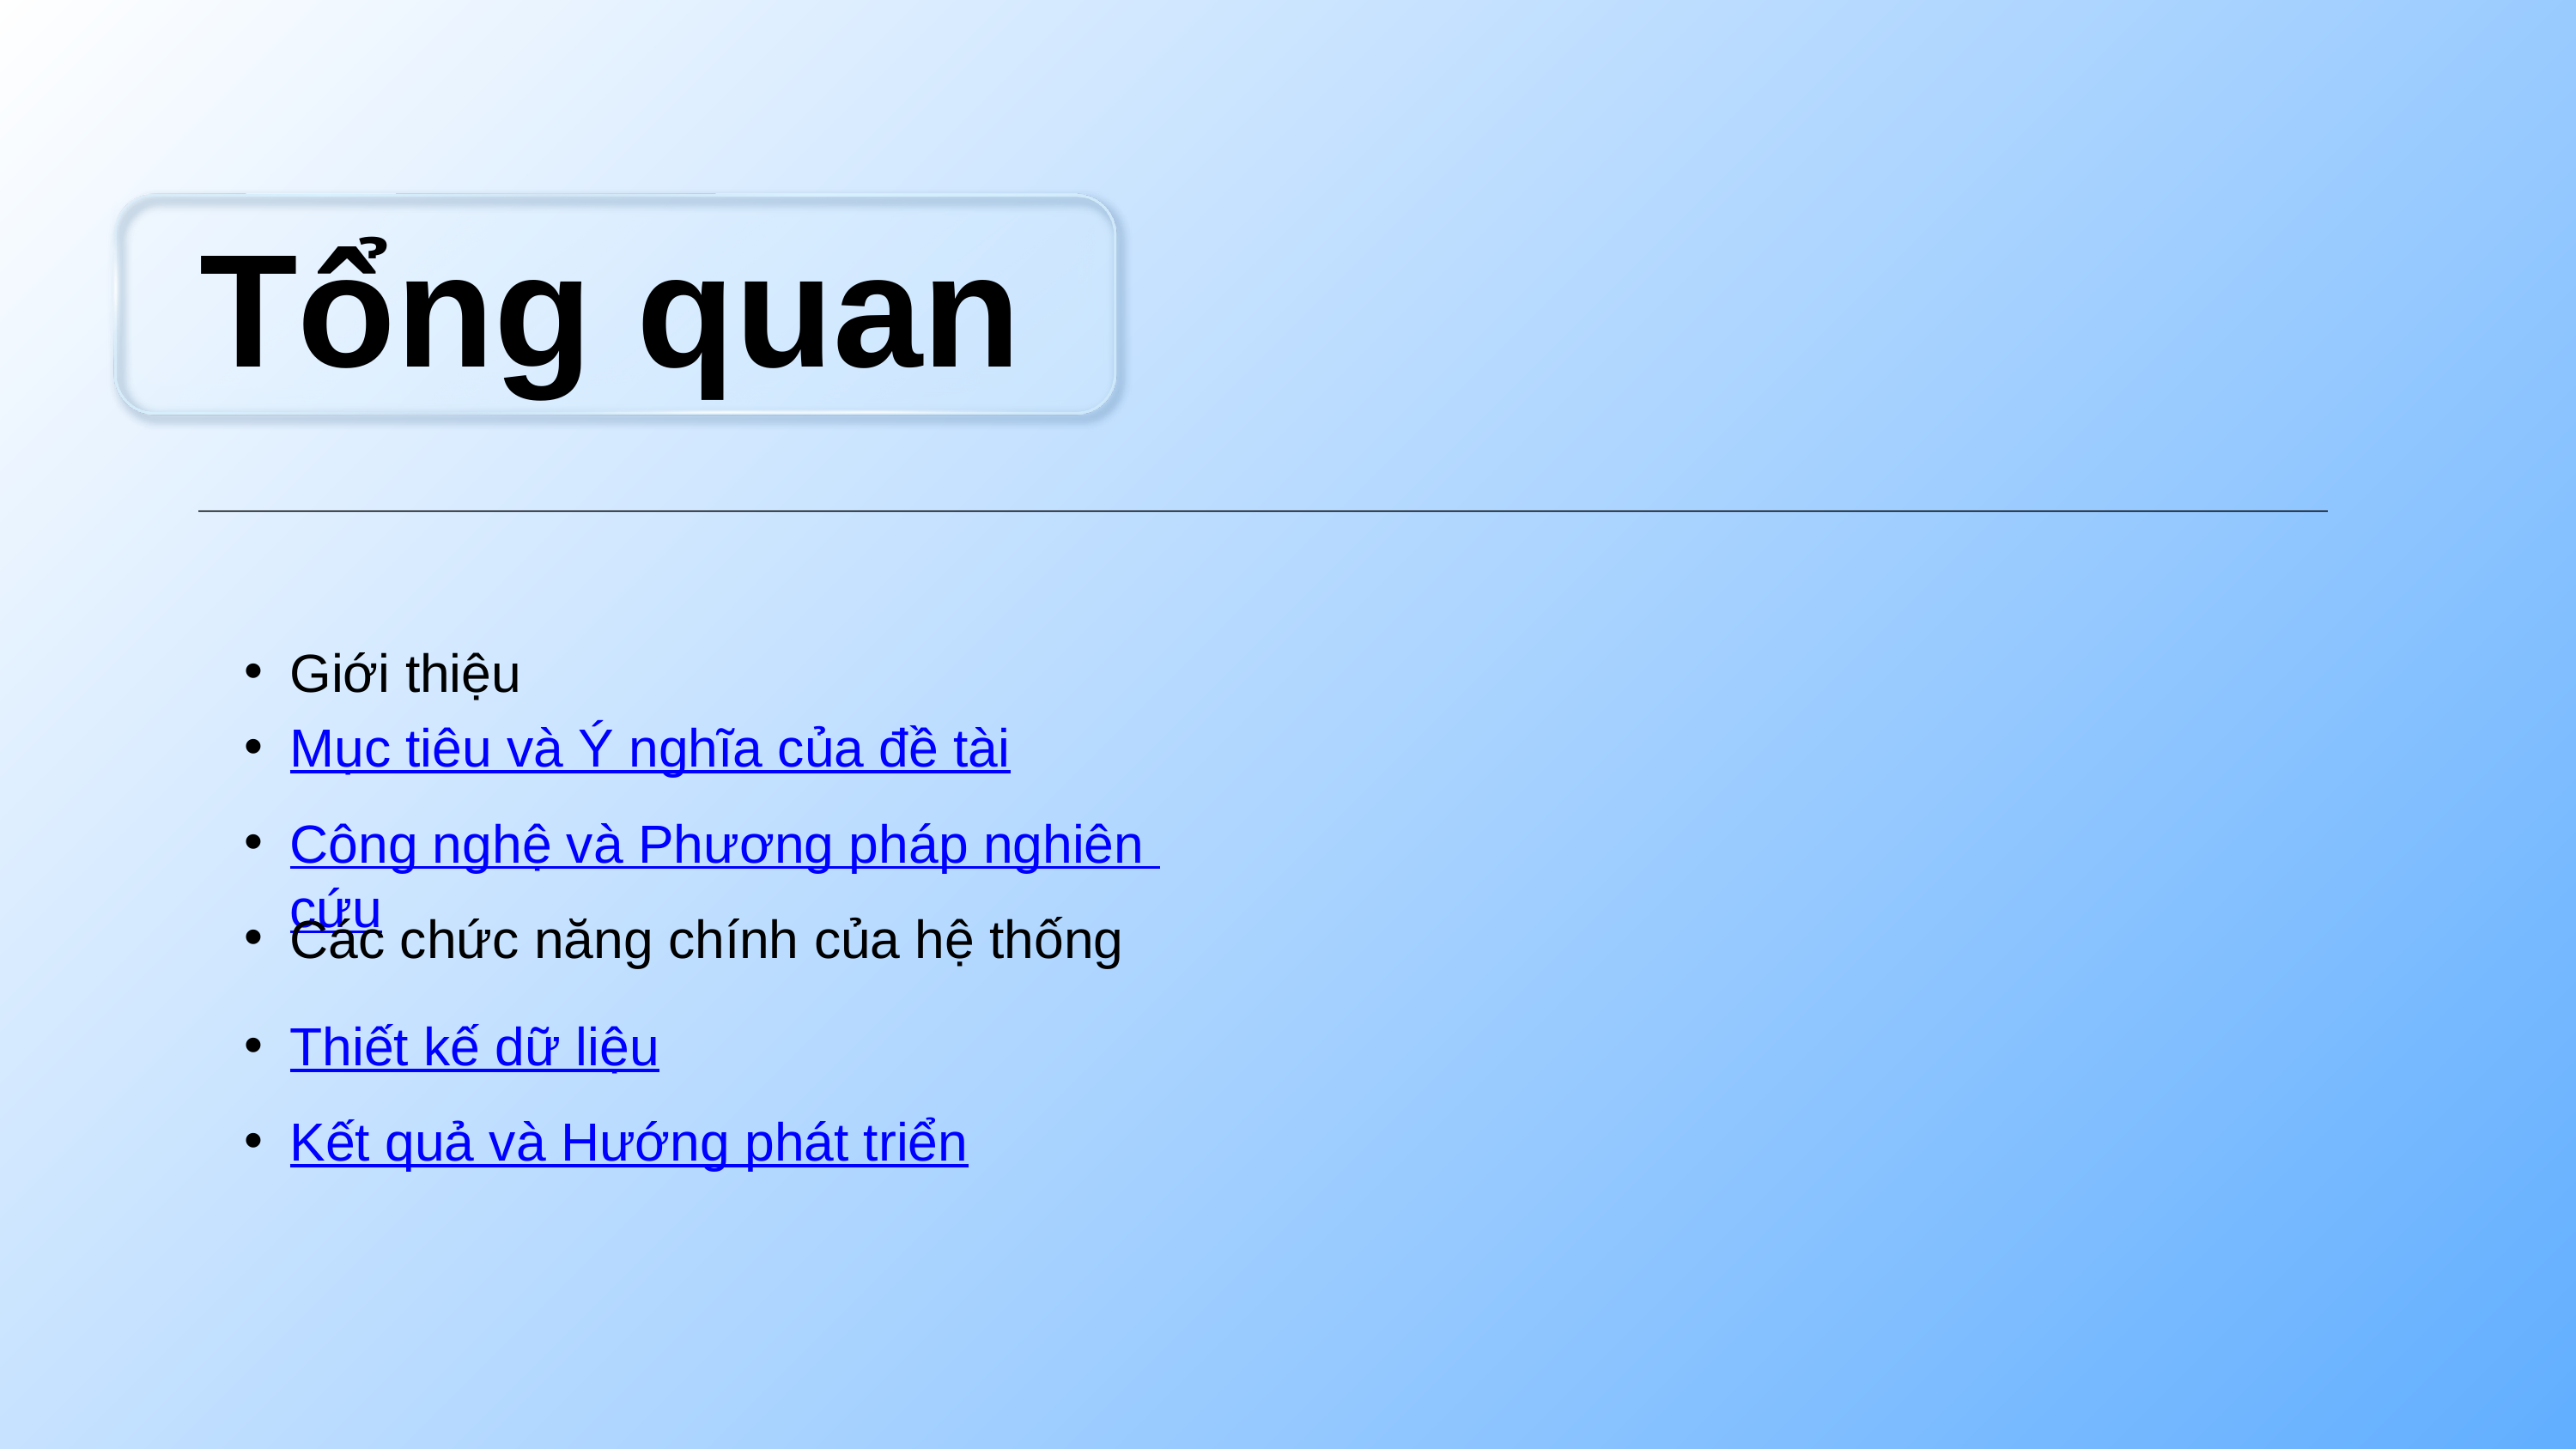

Tổng quan

Giới thiệu
Mục tiêu và Ý nghĩa của đề tài
Công nghệ và Phương pháp nghiên cứu
Các chức năng chính của hệ thống
Thiết kế dữ liệu
Kết quả và Hướng phát triển